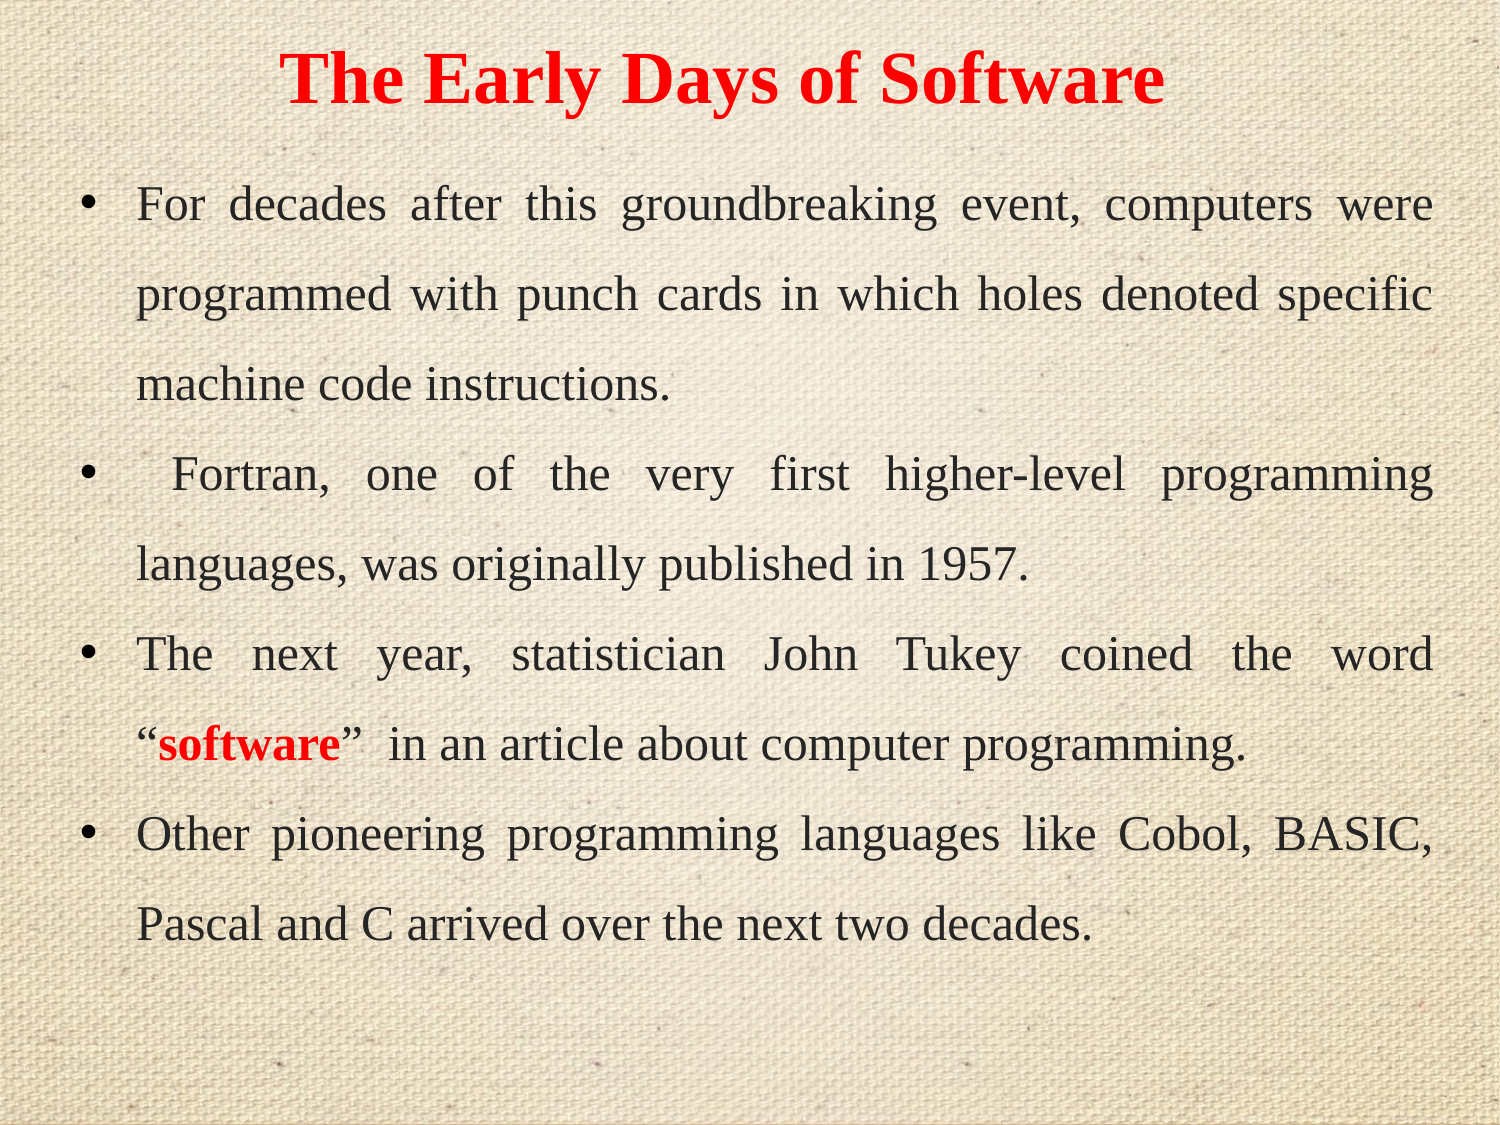

# The Early Days of Software
For decades after this groundbreaking event, computers were programmed with punch cards in which holes denoted specific machine code instructions.
 Fortran, one of the very first higher-level programming languages, was originally published in 1957.
The next year, statistician John Tukey coined the word “software”  in an article about computer programming.
Other pioneering programming languages like Cobol, BASIC, Pascal and C arrived over the next two decades.